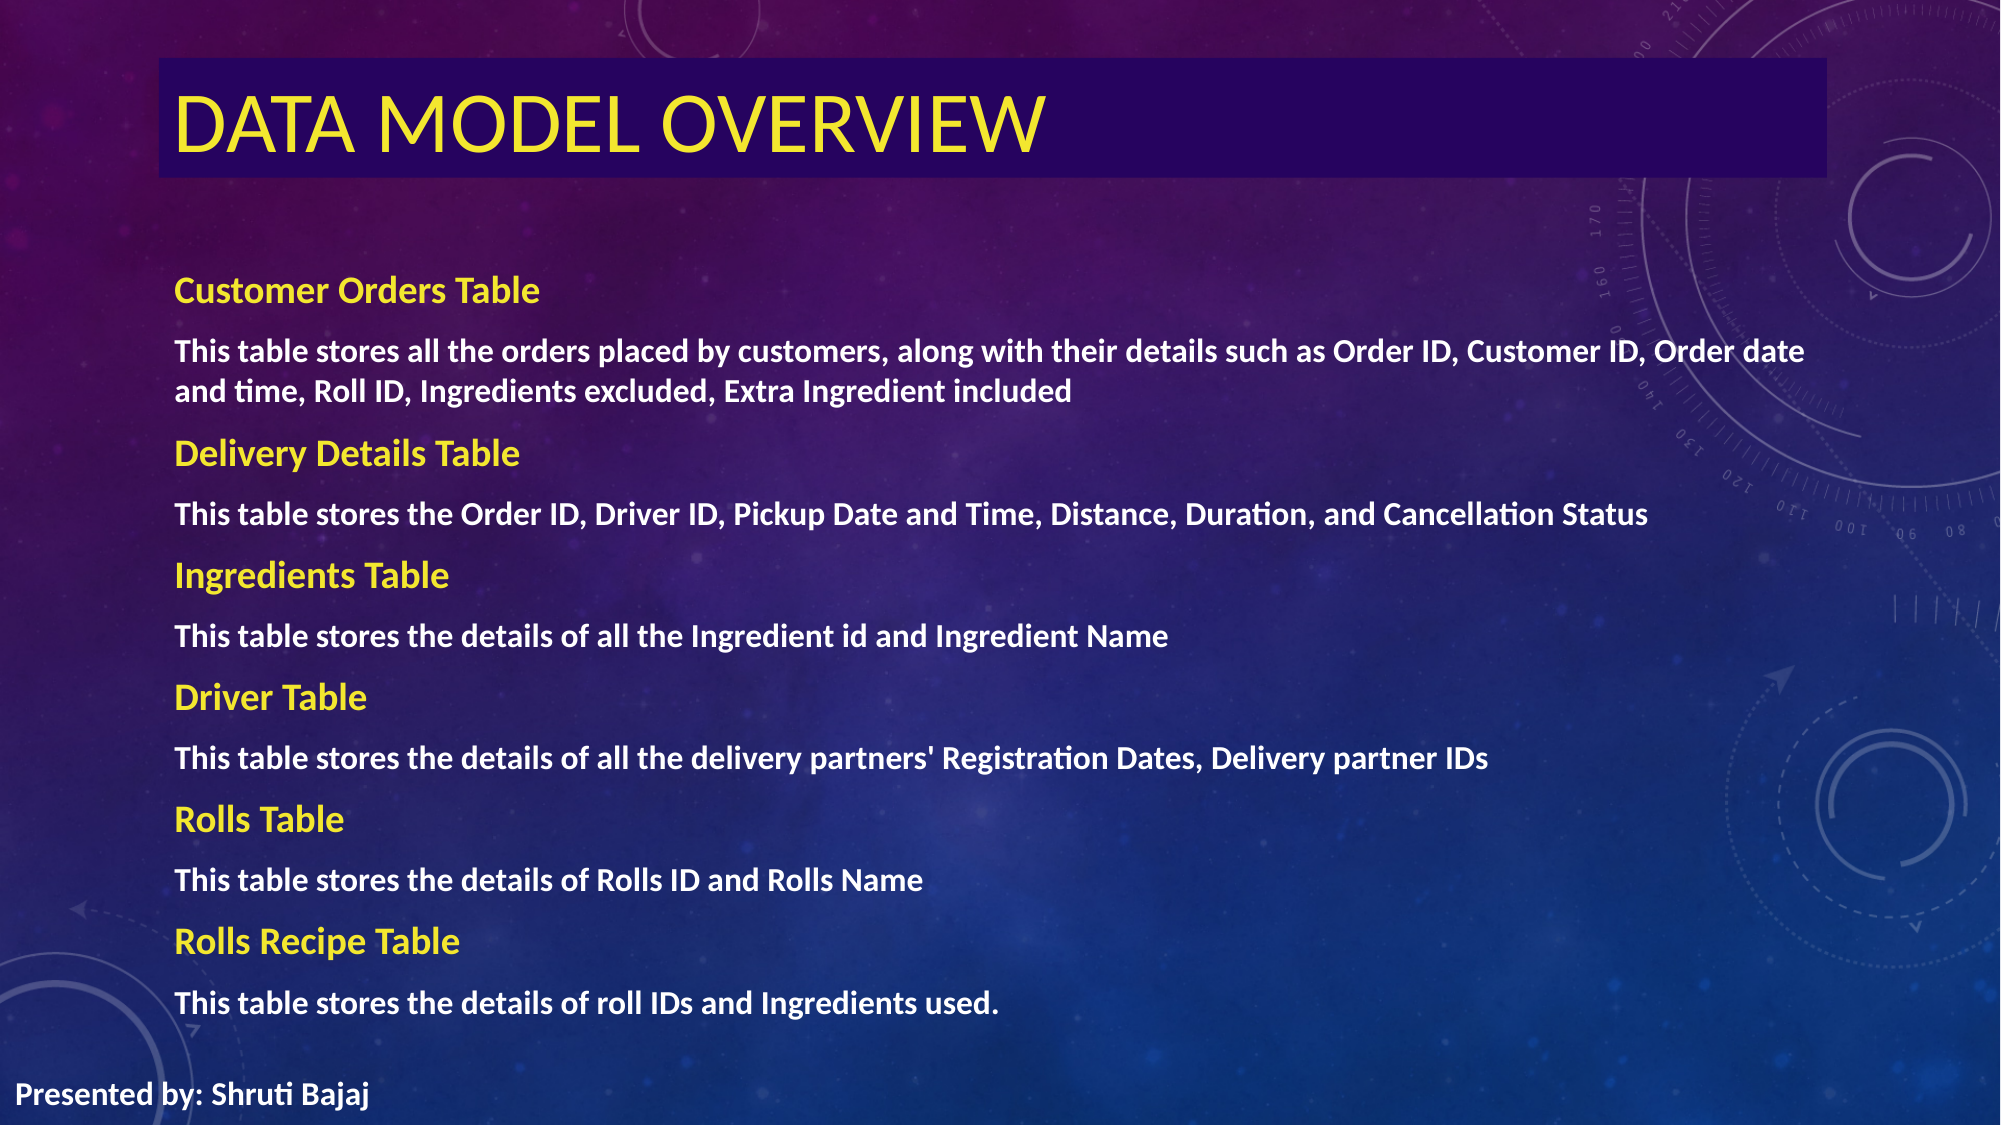

# Data Model Overview

Customer Orders Table
This table stores all the orders placed by customers, along with their details such as Order ID, Customer ID, Order date and time, Roll ID, Ingredients excluded, Extra Ingredient included
Delivery Details Table
This table stores the Order ID, Driver ID, Pickup Date and Time, Distance, Duration, and Cancellation Status
Ingredients Table
This table stores the details of all the Ingredient id and Ingredient Name
Driver Table
This table stores the details of all the delivery partners' Registration Dates, Delivery partner IDs
Rolls Table
This table stores the details of Rolls ID and Rolls Name
Rolls Recipe Table
This table stores the details of roll IDs and Ingredients used.

Presented by: Shruti Bajaj